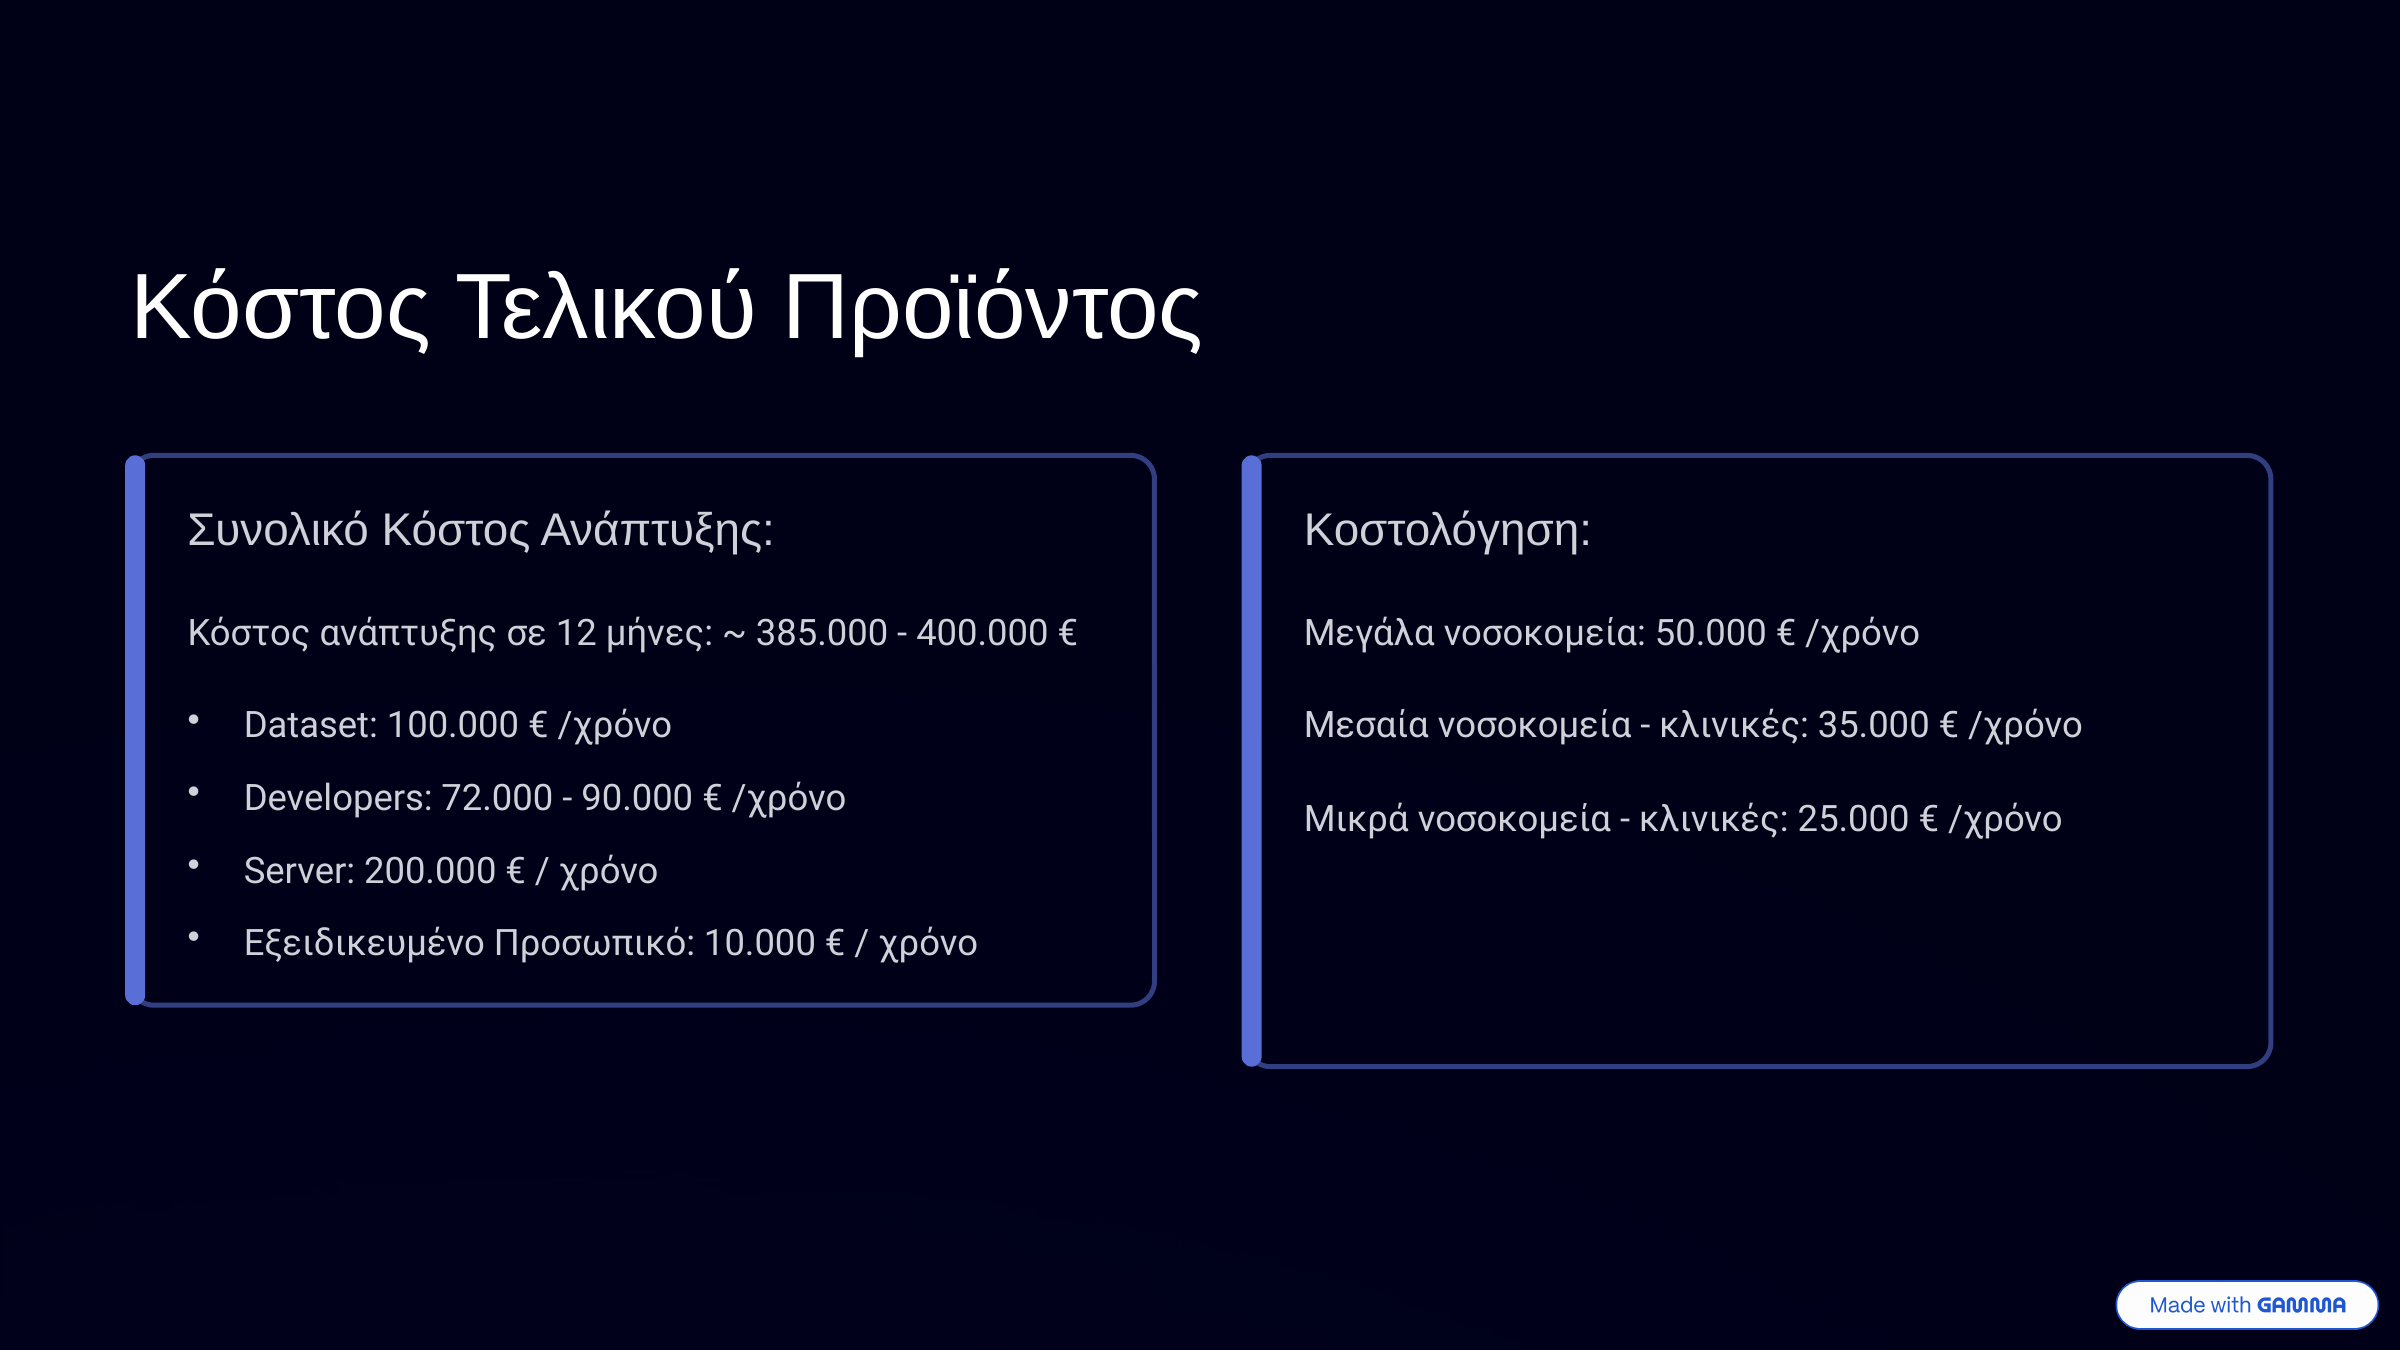

Κόστος Τελικού Προϊόντος

Συνολικό Κόστος Ανάπτυξης:
Κοστολόγηση:
Κόστος ανάπτυξης σε 12 μήνες: ~ 385.000 - 400.000 €
Μεγάλα νοσοκομεία: 50.000 € /χρόνο
Dataset: 100.000 € /χρόνο
Μεσαία νοσοκομεία - κλινικές: 35.000 € /χρόνο
Developers: 72.000 - 90.000 € /χρόνο
Μικρά νοσοκομεία - κλινικές: 25.000 € /χρόνο
Server: 200.000 € / χρόνο

Εξειδικευμένο Προσωπικό: 10.000 € / χρόνο